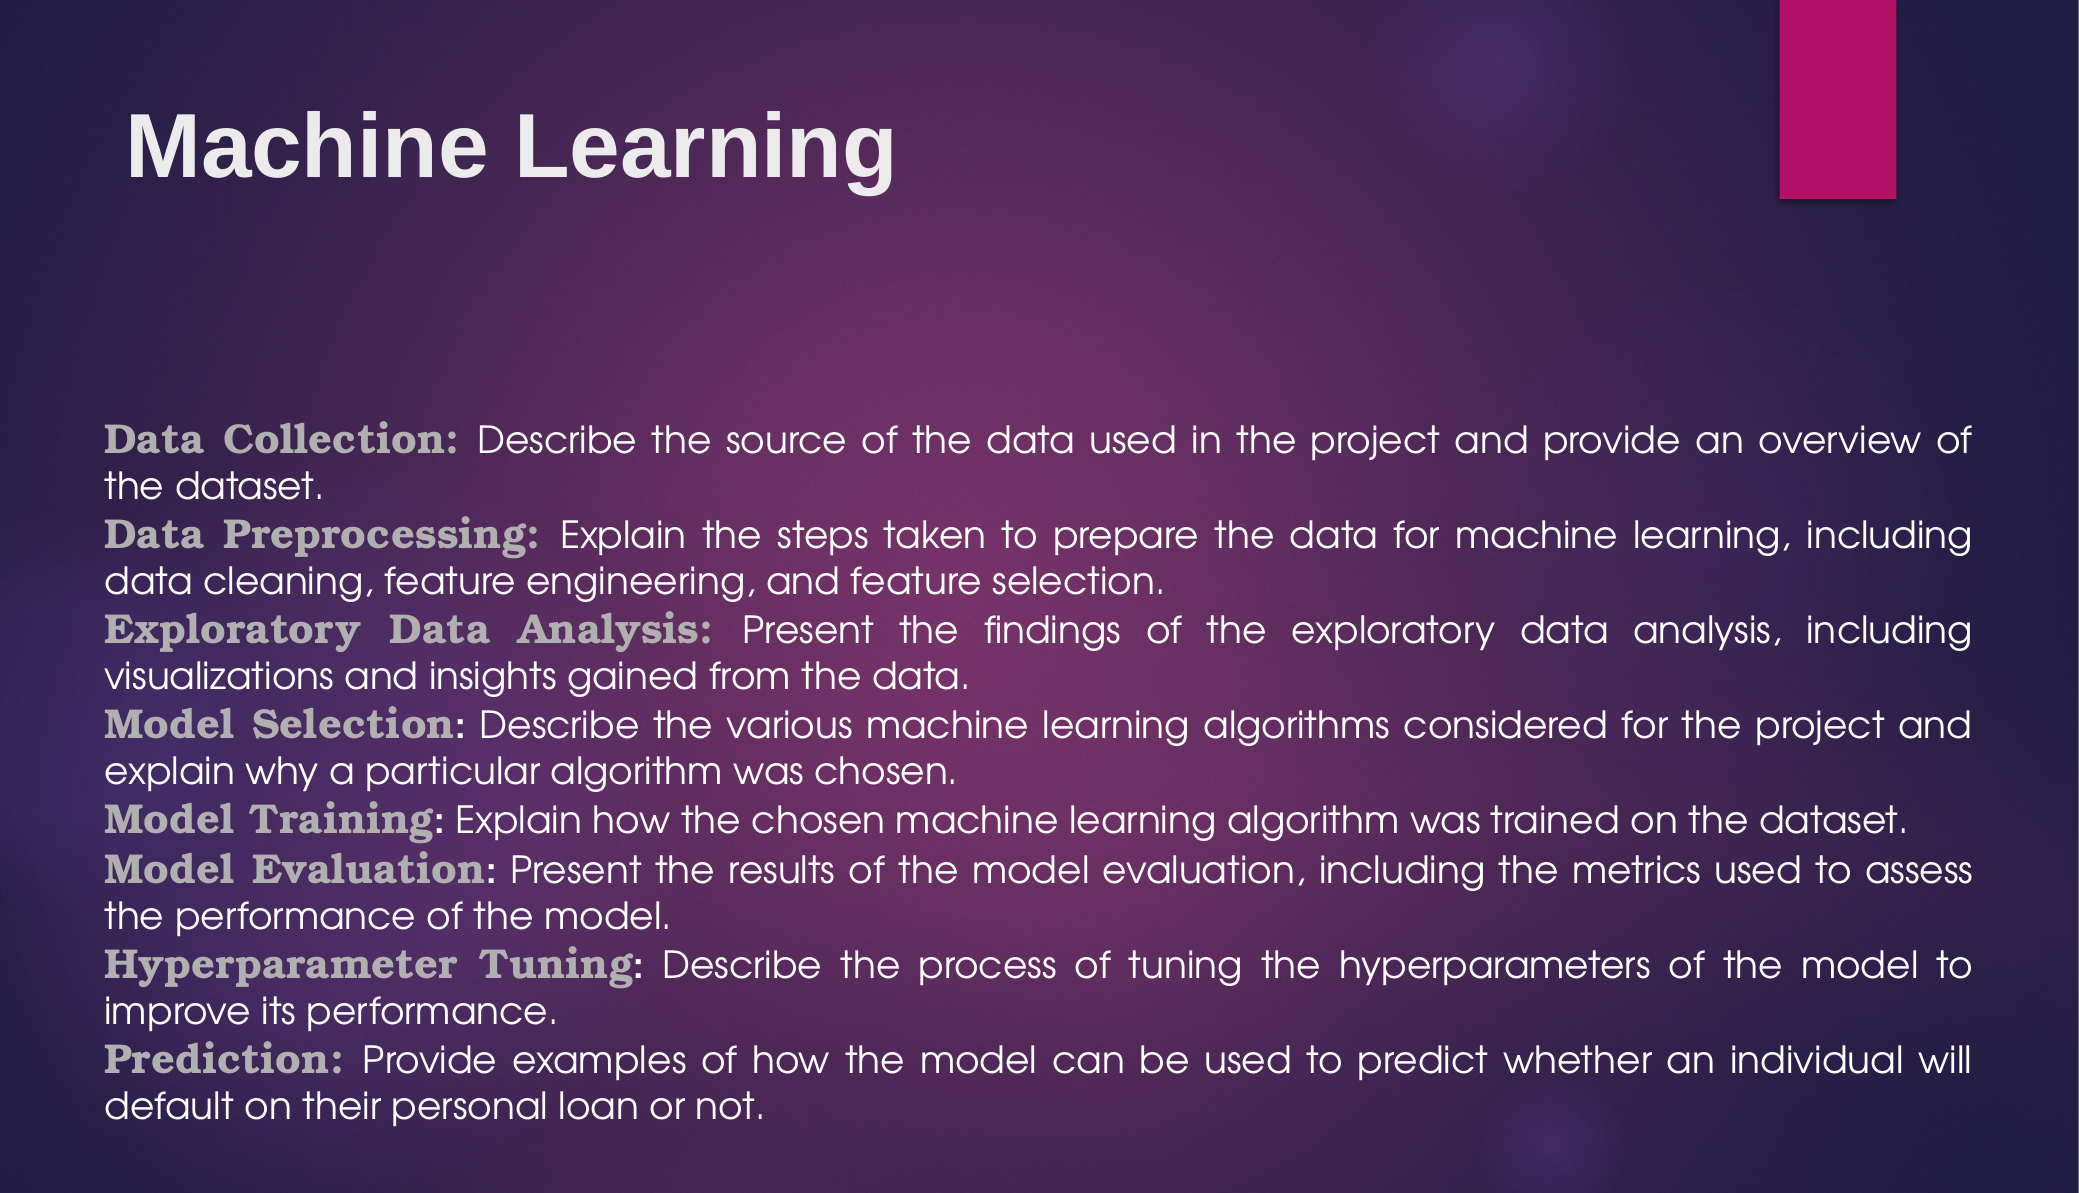

# Machine Learning
Data Collection: Describe the source of the data used in the project and provide an overview of the dataset.
Data Preprocessing: Explain the steps taken to prepare the data for machine learning, including data cleaning, feature engineering, and feature selection.
Exploratory Data Analysis: Present the findings of the exploratory data analysis, including visualizations and insights gained from the data.
Model Selection: Describe the various machine learning algorithms considered for the project and explain why a particular algorithm was chosen.
Model Training: Explain how the chosen machine learning algorithm was trained on the dataset.
Model Evaluation: Present the results of the model evaluation, including the metrics used to assess the performance of the model.
Hyperparameter Tuning: Describe the process of tuning the hyperparameters of the model to improve its performance.
Prediction: Provide examples of how the model can be used to predict whether an individual will default on their personal loan or not.